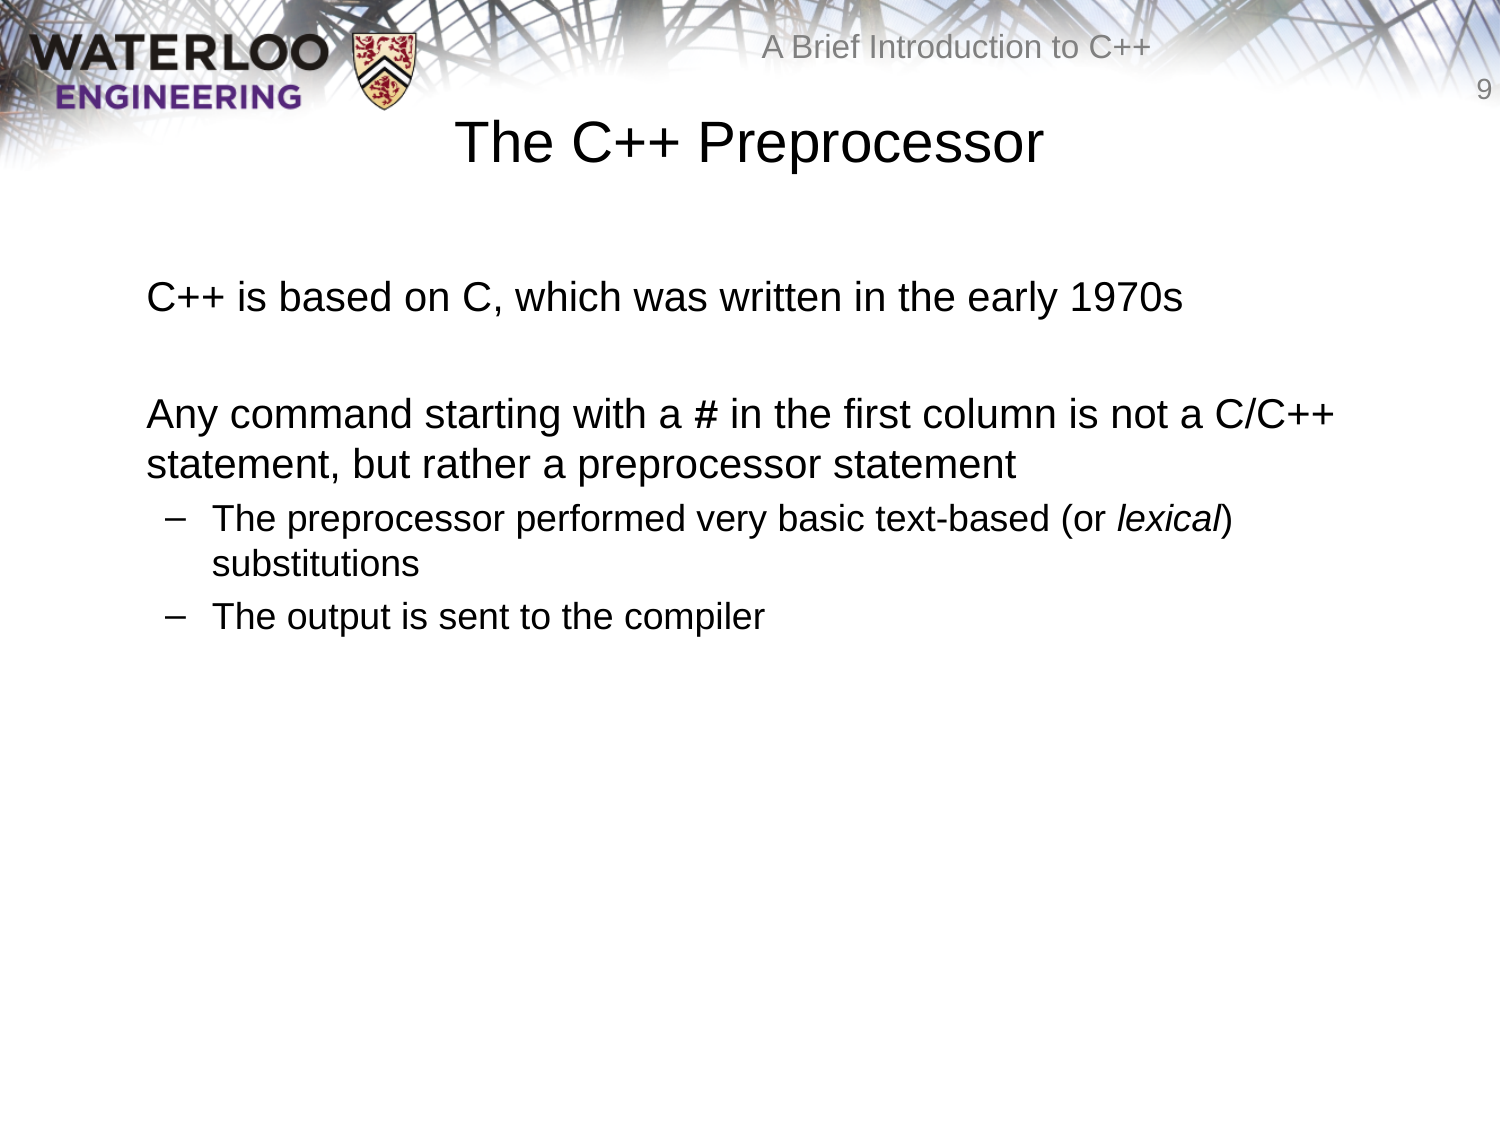

# The C++ Preprocessor
	C++ is based on C, which was written in the early 1970s

	Any command starting with a # in the first column is not a C/C++ statement, but rather a preprocessor statement
The preprocessor performed very basic text-based (or lexical) substitutions
The output is sent to the compiler